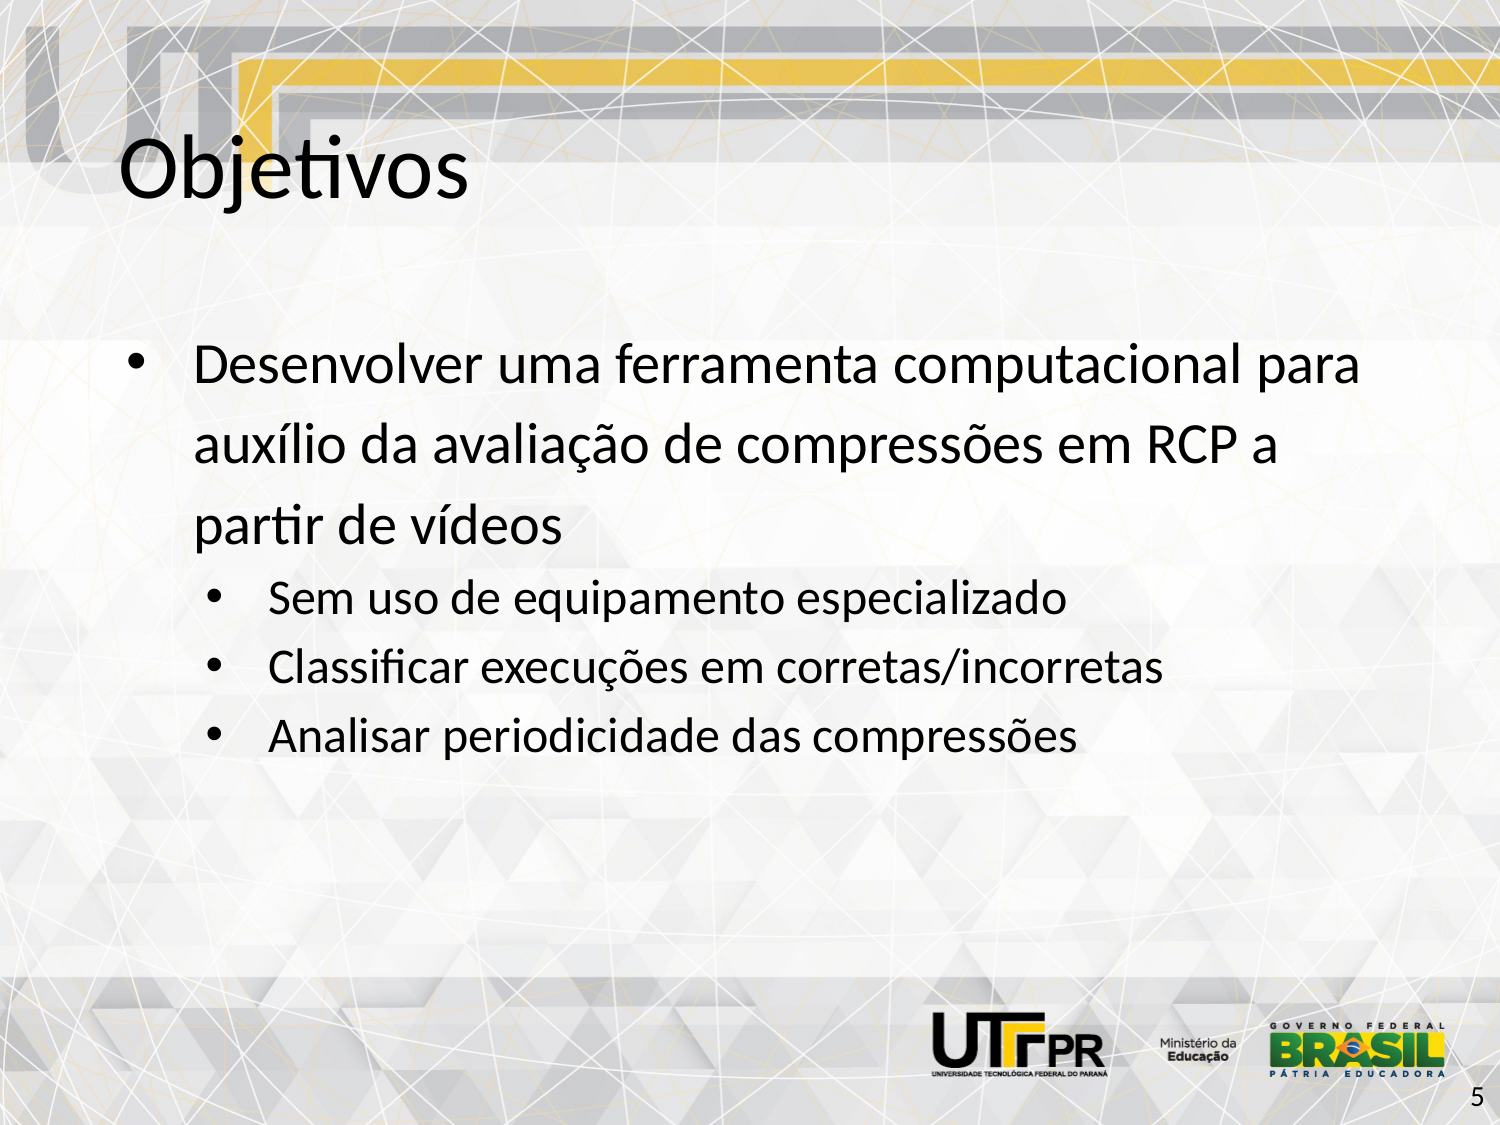

# Objetivos
Desenvolver uma ferramenta computacional para auxílio da avaliação de compressões em RCP a partir de vídeos
Sem uso de equipamento especializado
Classificar execuções em corretas/incorretas
Analisar periodicidade das compressões

5